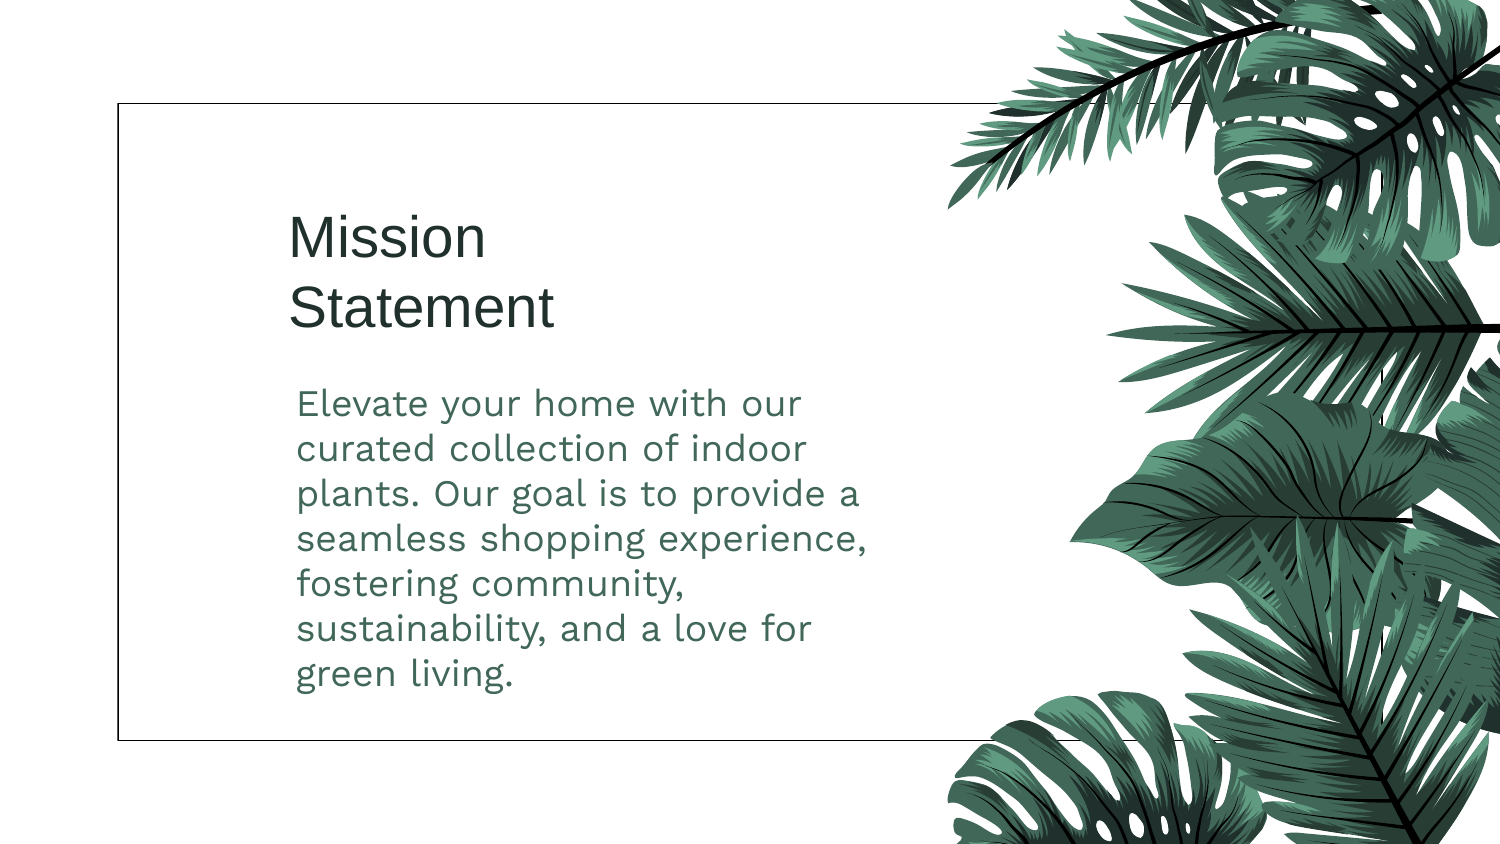

# Mission Statement

Elevate your home with our curated collection of indoor plants. Our goal is to provide a seamless shopping experience, fostering community, sustainability, and a love for green living.